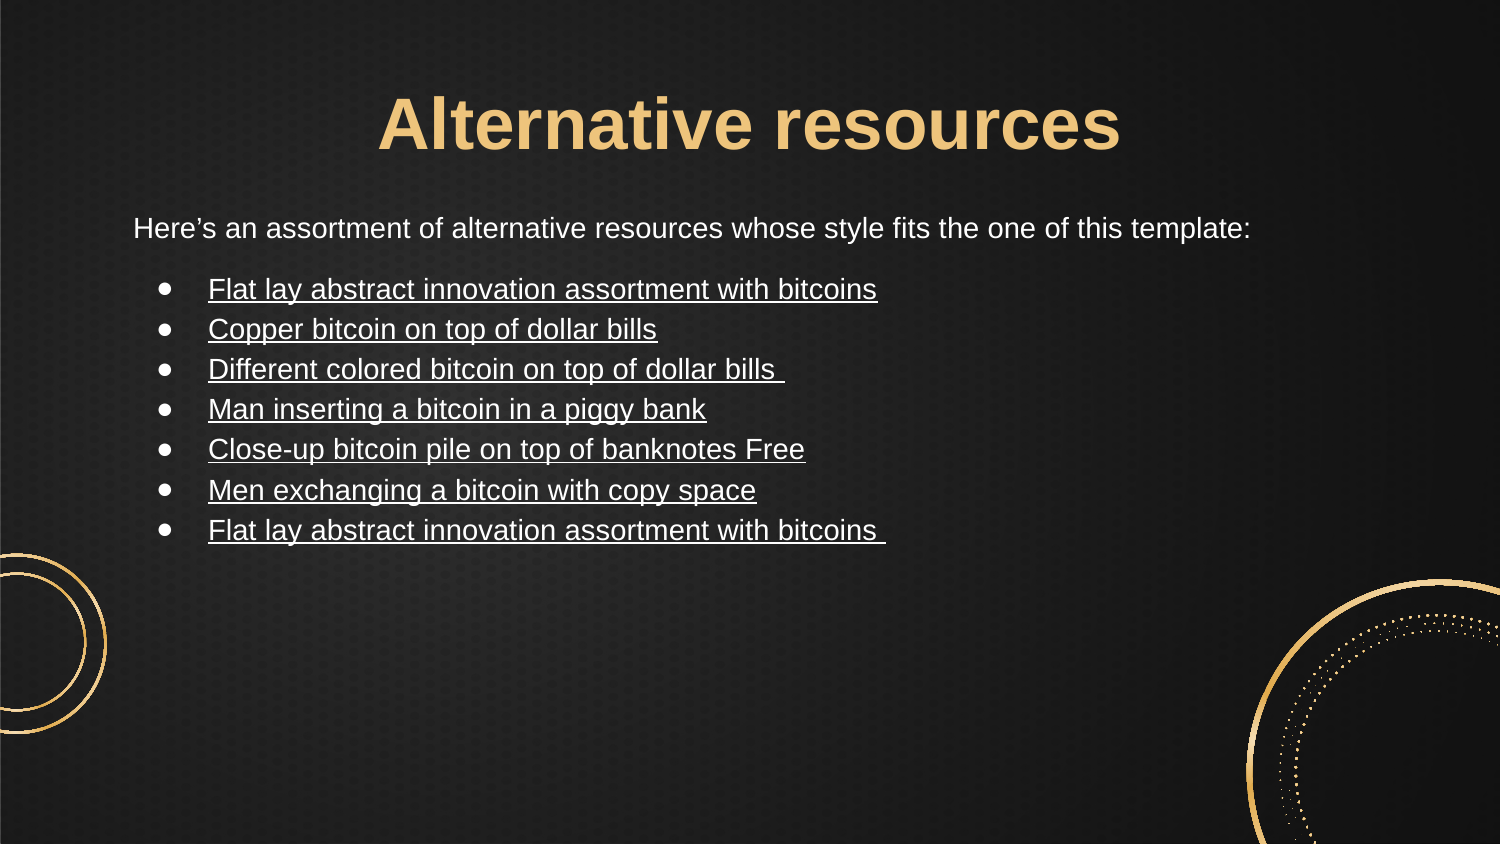

# Alternative resources
Here’s an assortment of alternative resources whose style fits the one of this template:
Flat lay abstract innovation assortment with bitcoins
Copper bitcoin on top of dollar bills
Different colored bitcoin on top of dollar bills
Man inserting a bitcoin in a piggy bank
Close-up bitcoin pile on top of banknotes Free
Men exchanging a bitcoin with copy space
Flat lay abstract innovation assortment with bitcoins